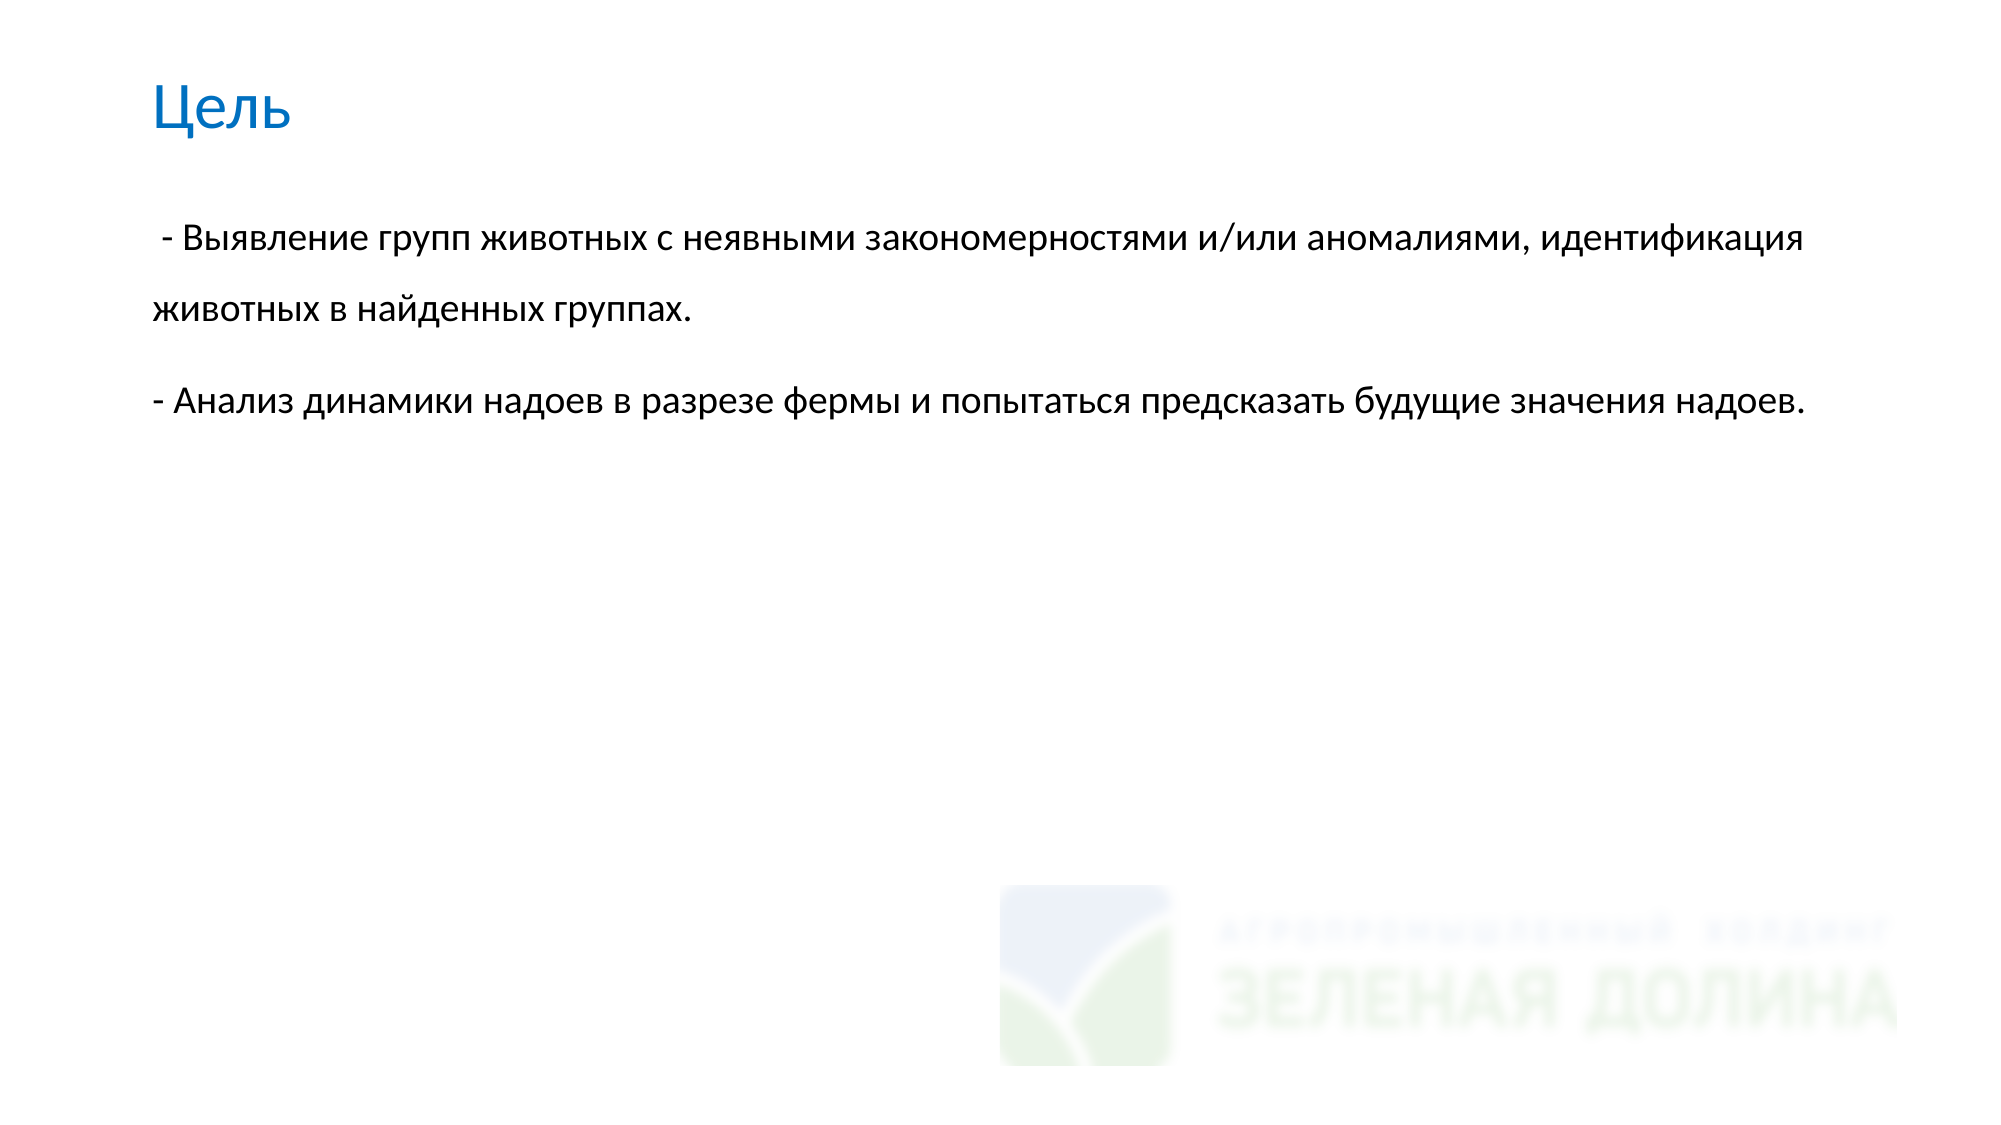

# Цель
 - Выявление групп животных с неявными закономерностями и/или аномалиями, идентификация животных в найденных группах.
- Анализ динамики надоев в разрезе фермы и попытаться предсказать будущие значения надоев.